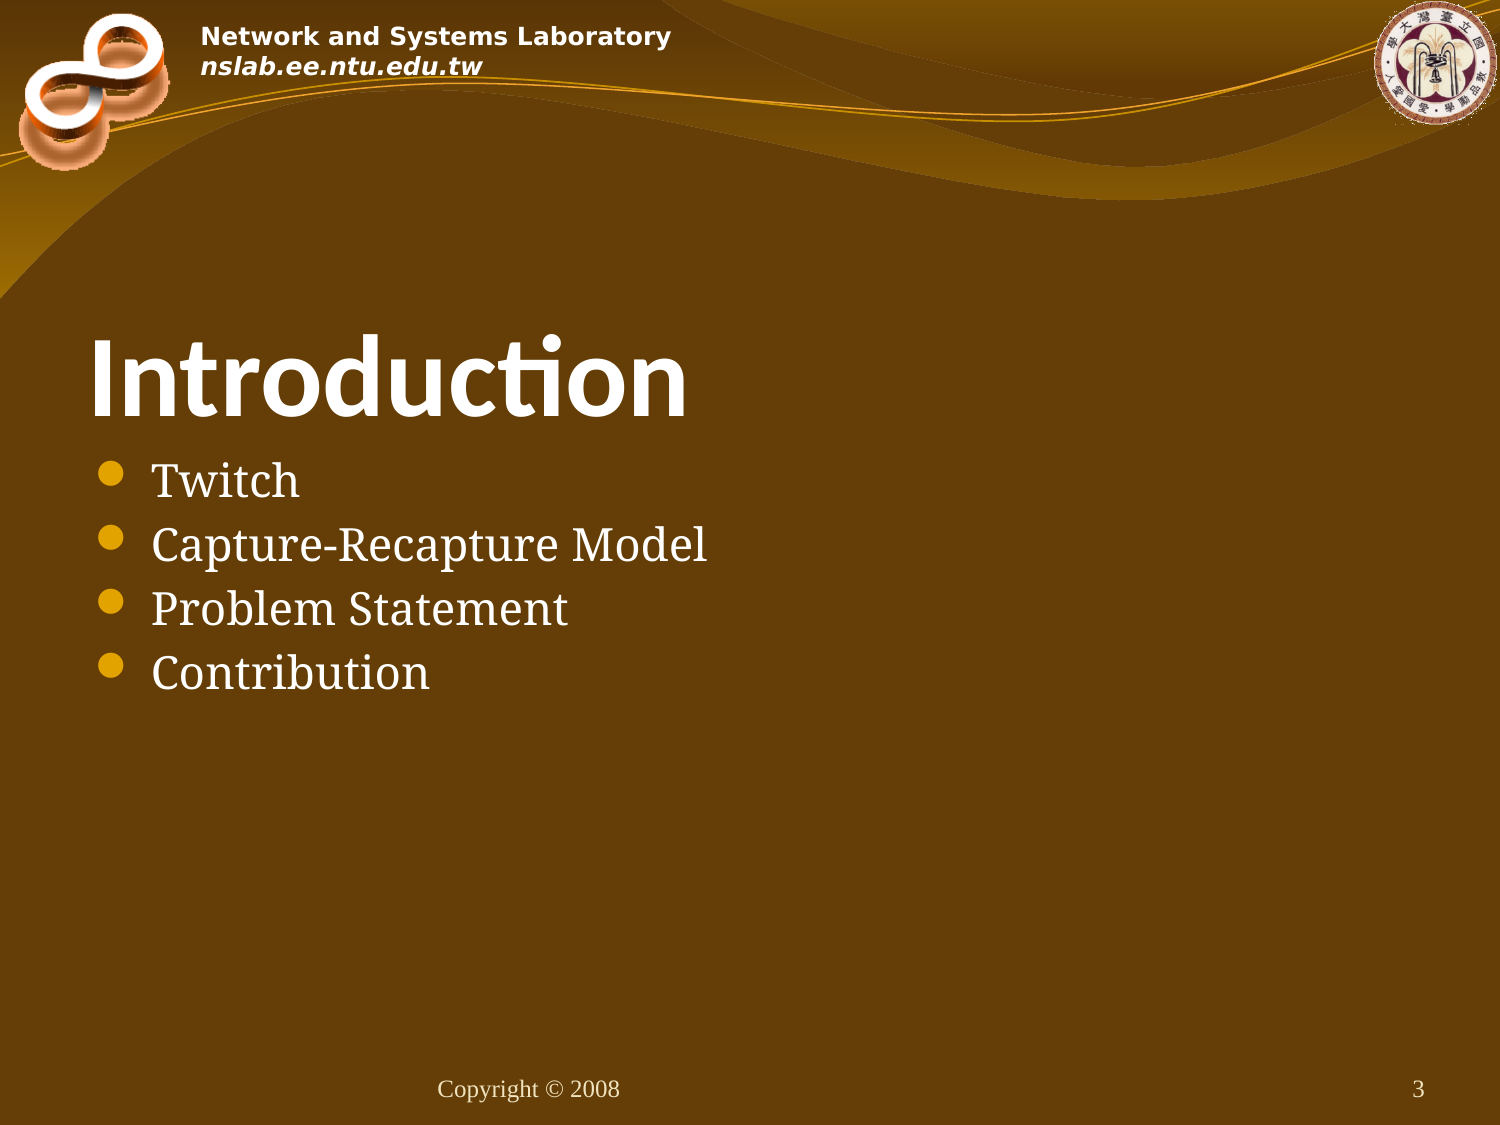

# Introduction
Twitch
Capture-Recapture Model
Problem Statement
Contribution
Copyright © 2008
3